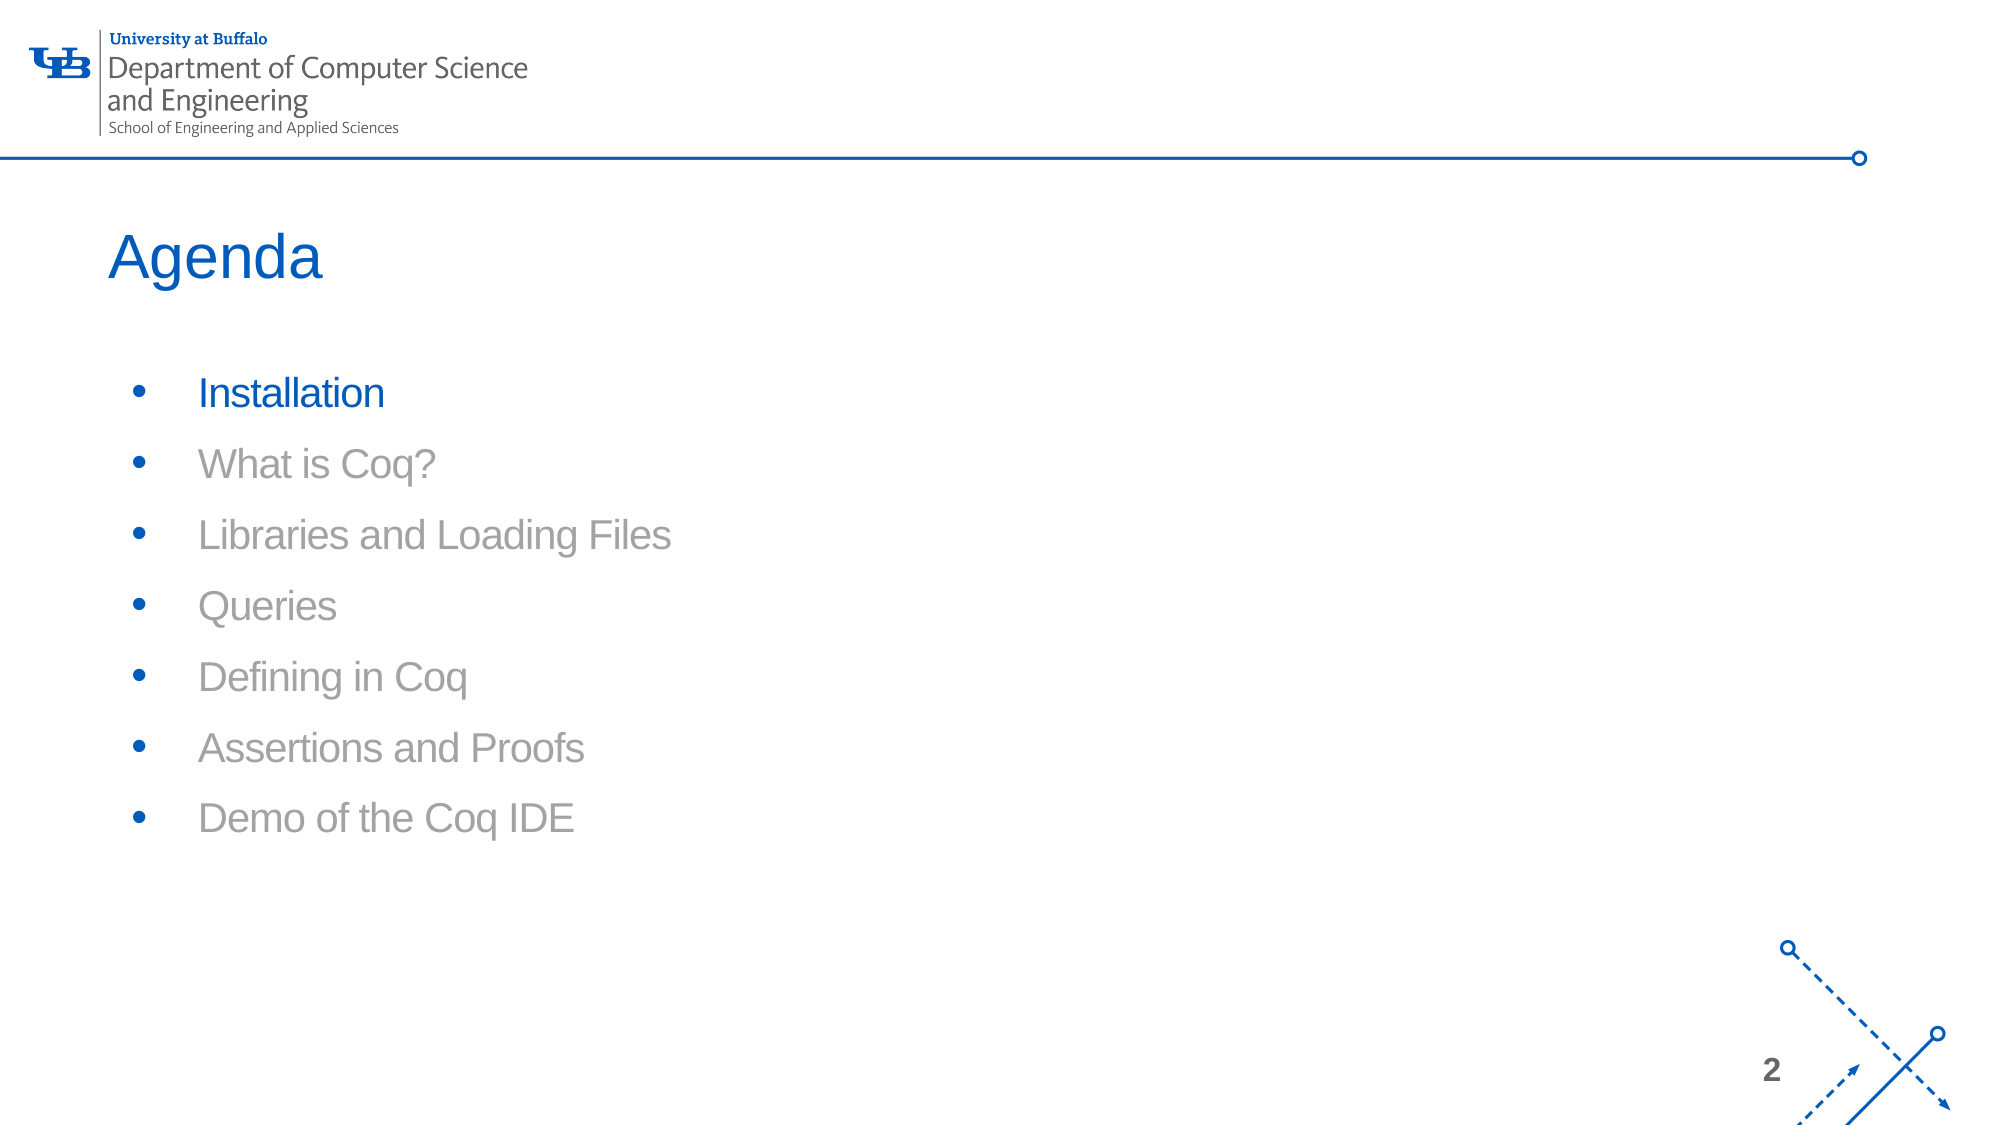

# Agenda
Installation
What is Coq?
Libraries and Loading Files
Queries
Defining in Coq
Assertions and Proofs
Demo of the Coq IDE